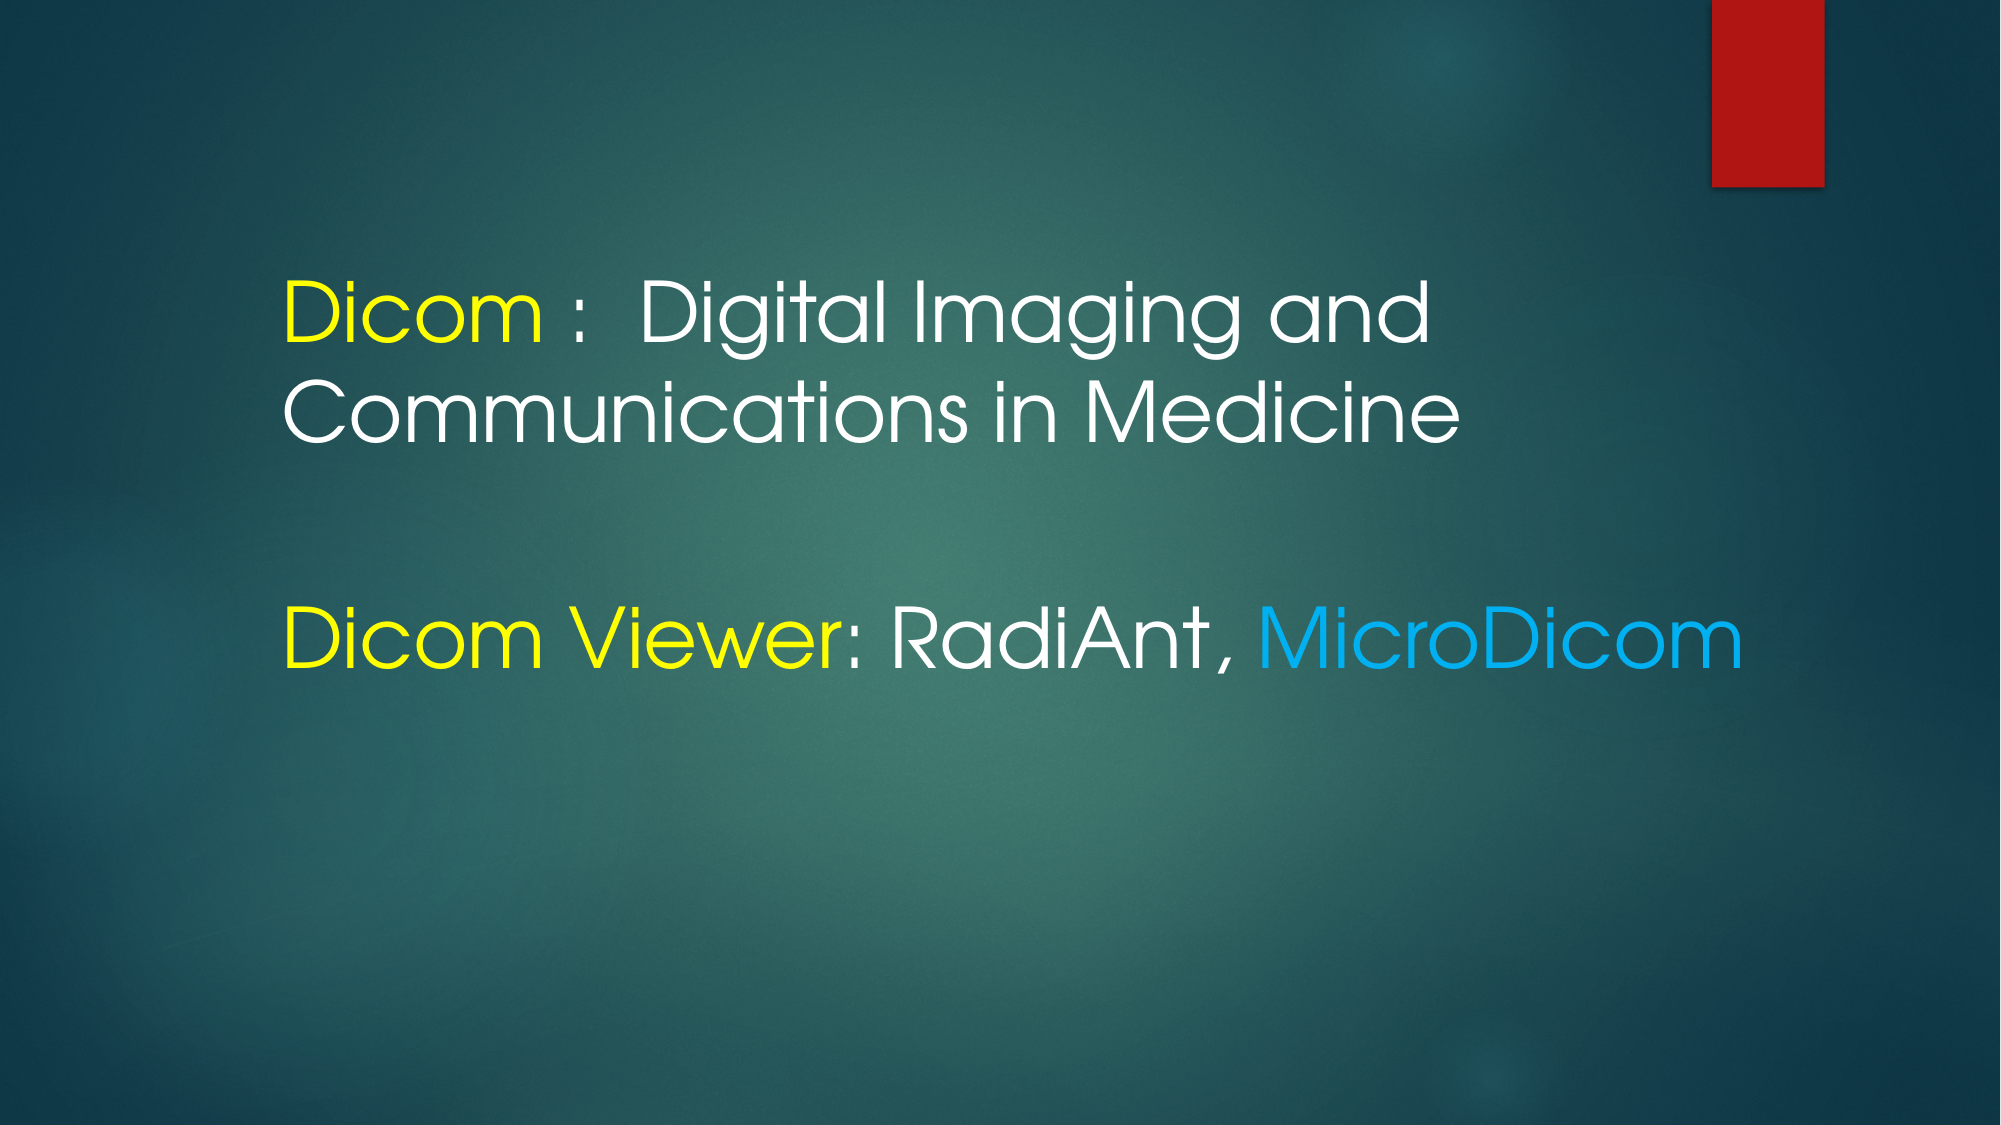

Dicom :  Digital Imaging and Communications in Medicine
Dicom Viewer: RadiAnt, MicroDicom